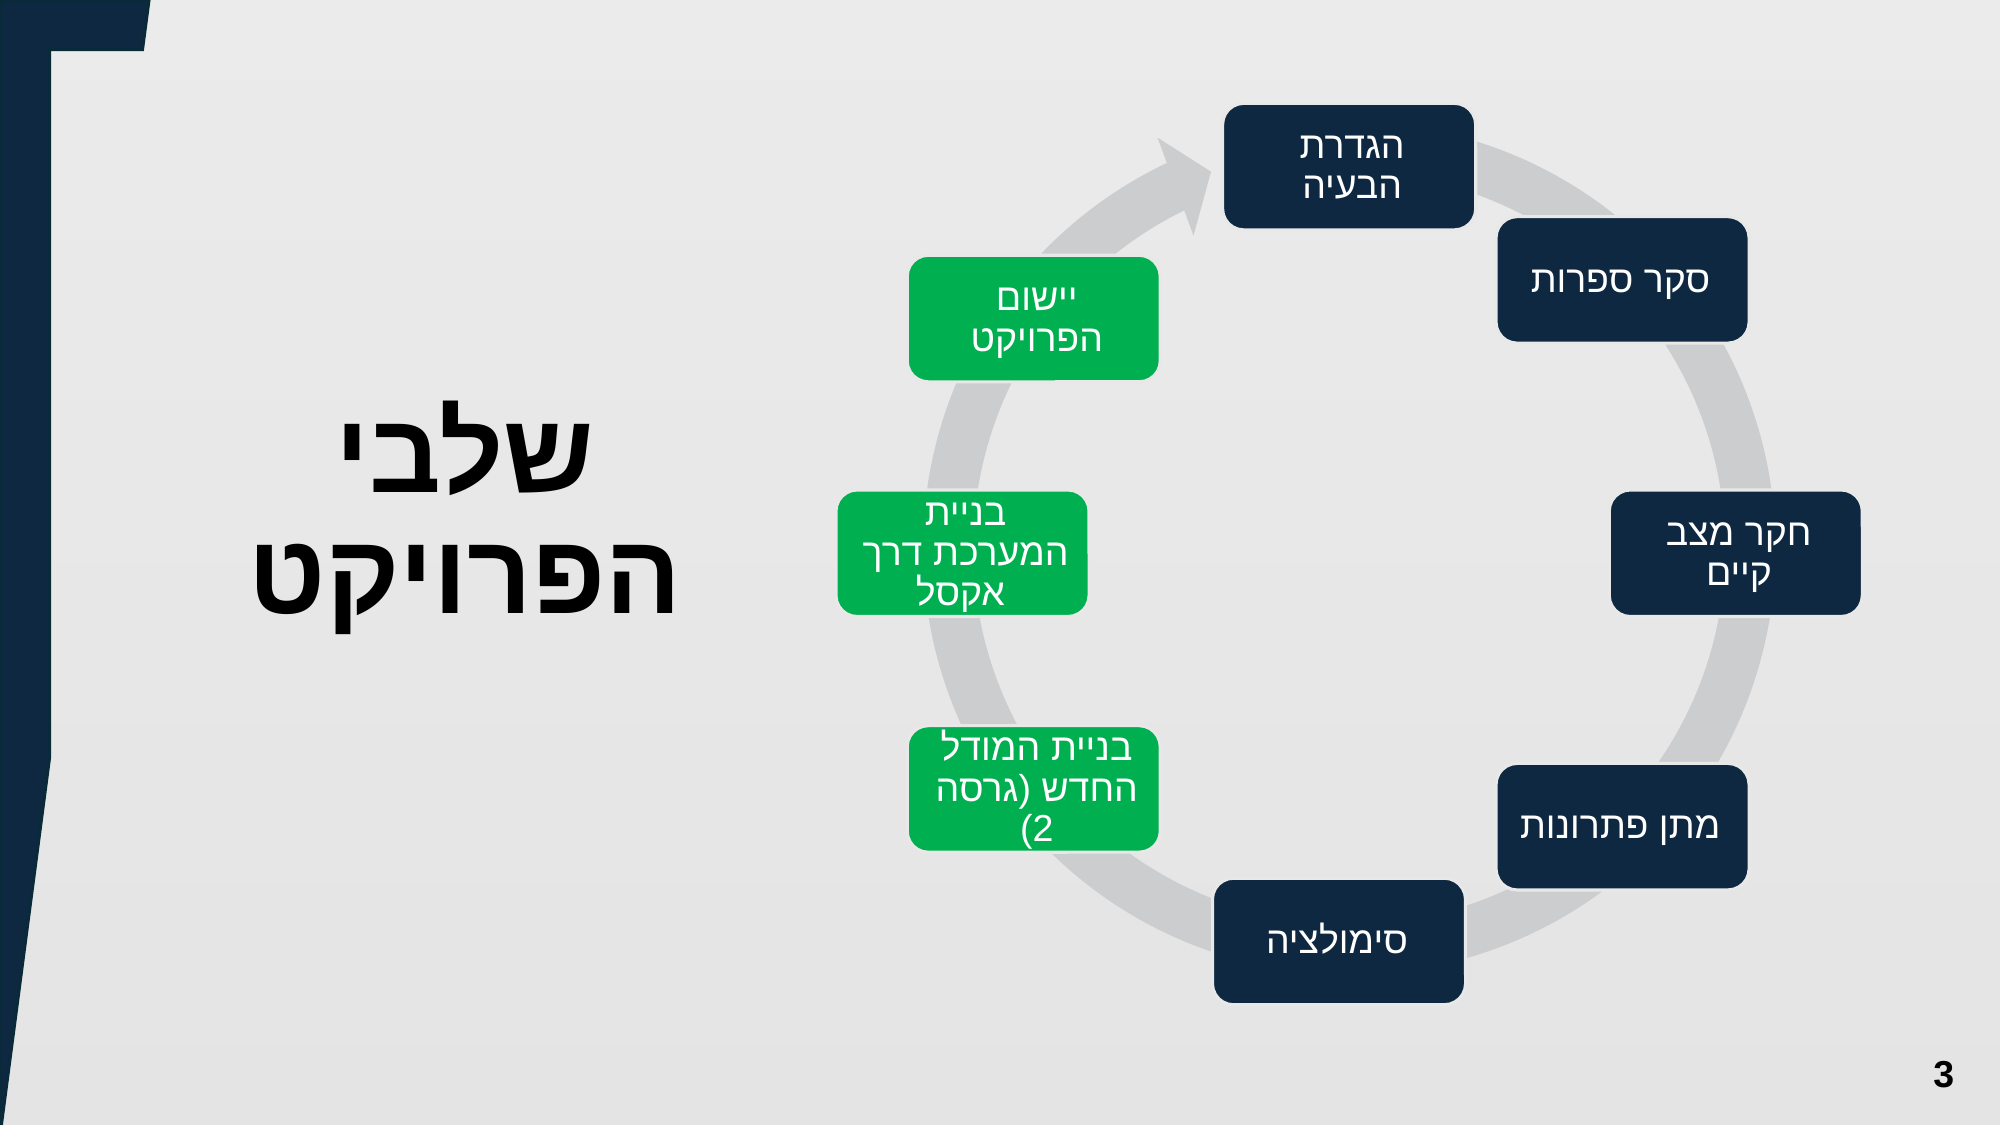

# שלבי הפרויקט
הגדרת הבעיה
סקר ספרות
חקר מצב קיים
מתן פתרונות
בניית המודל החדש (גרסה 2)
סימולציה
בניית המערכת דרך אקסל
יישום הפרויקט
3